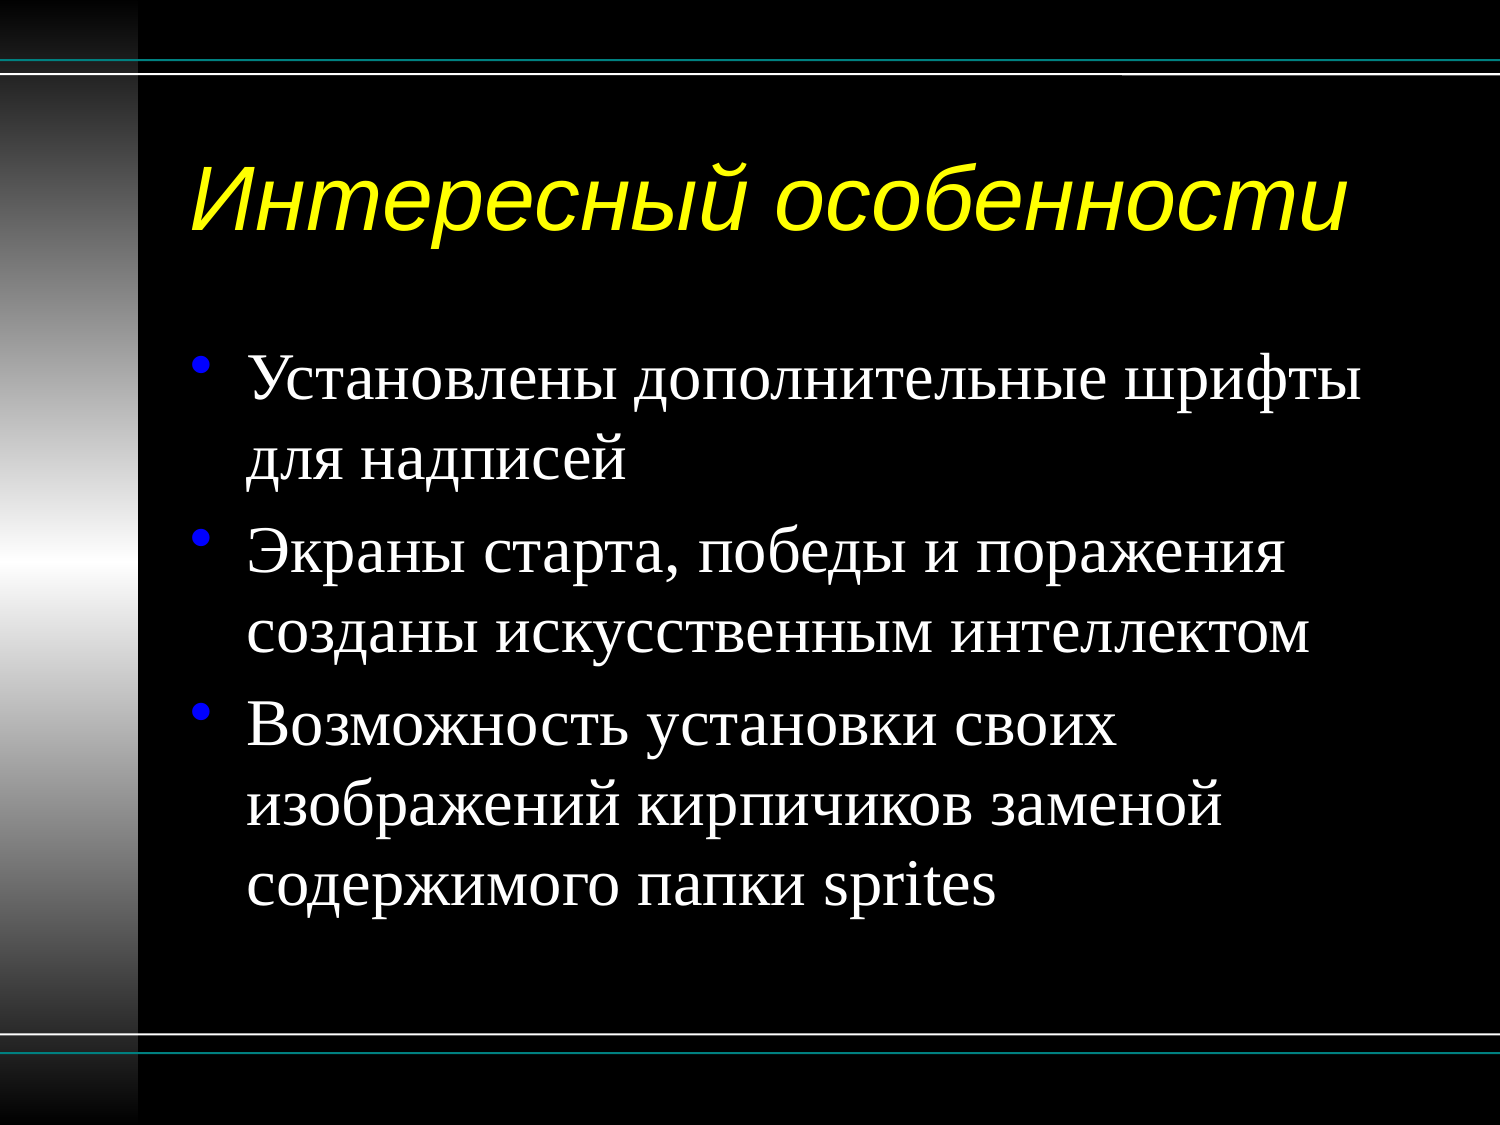

# Интересный особенности
Установлены дополнительные шрифты для надписей
Экраны старта, победы и поражения созданы искусственным интеллектом
Возможность установки своих изображений кирпичиков заменой содержимого папки sprites